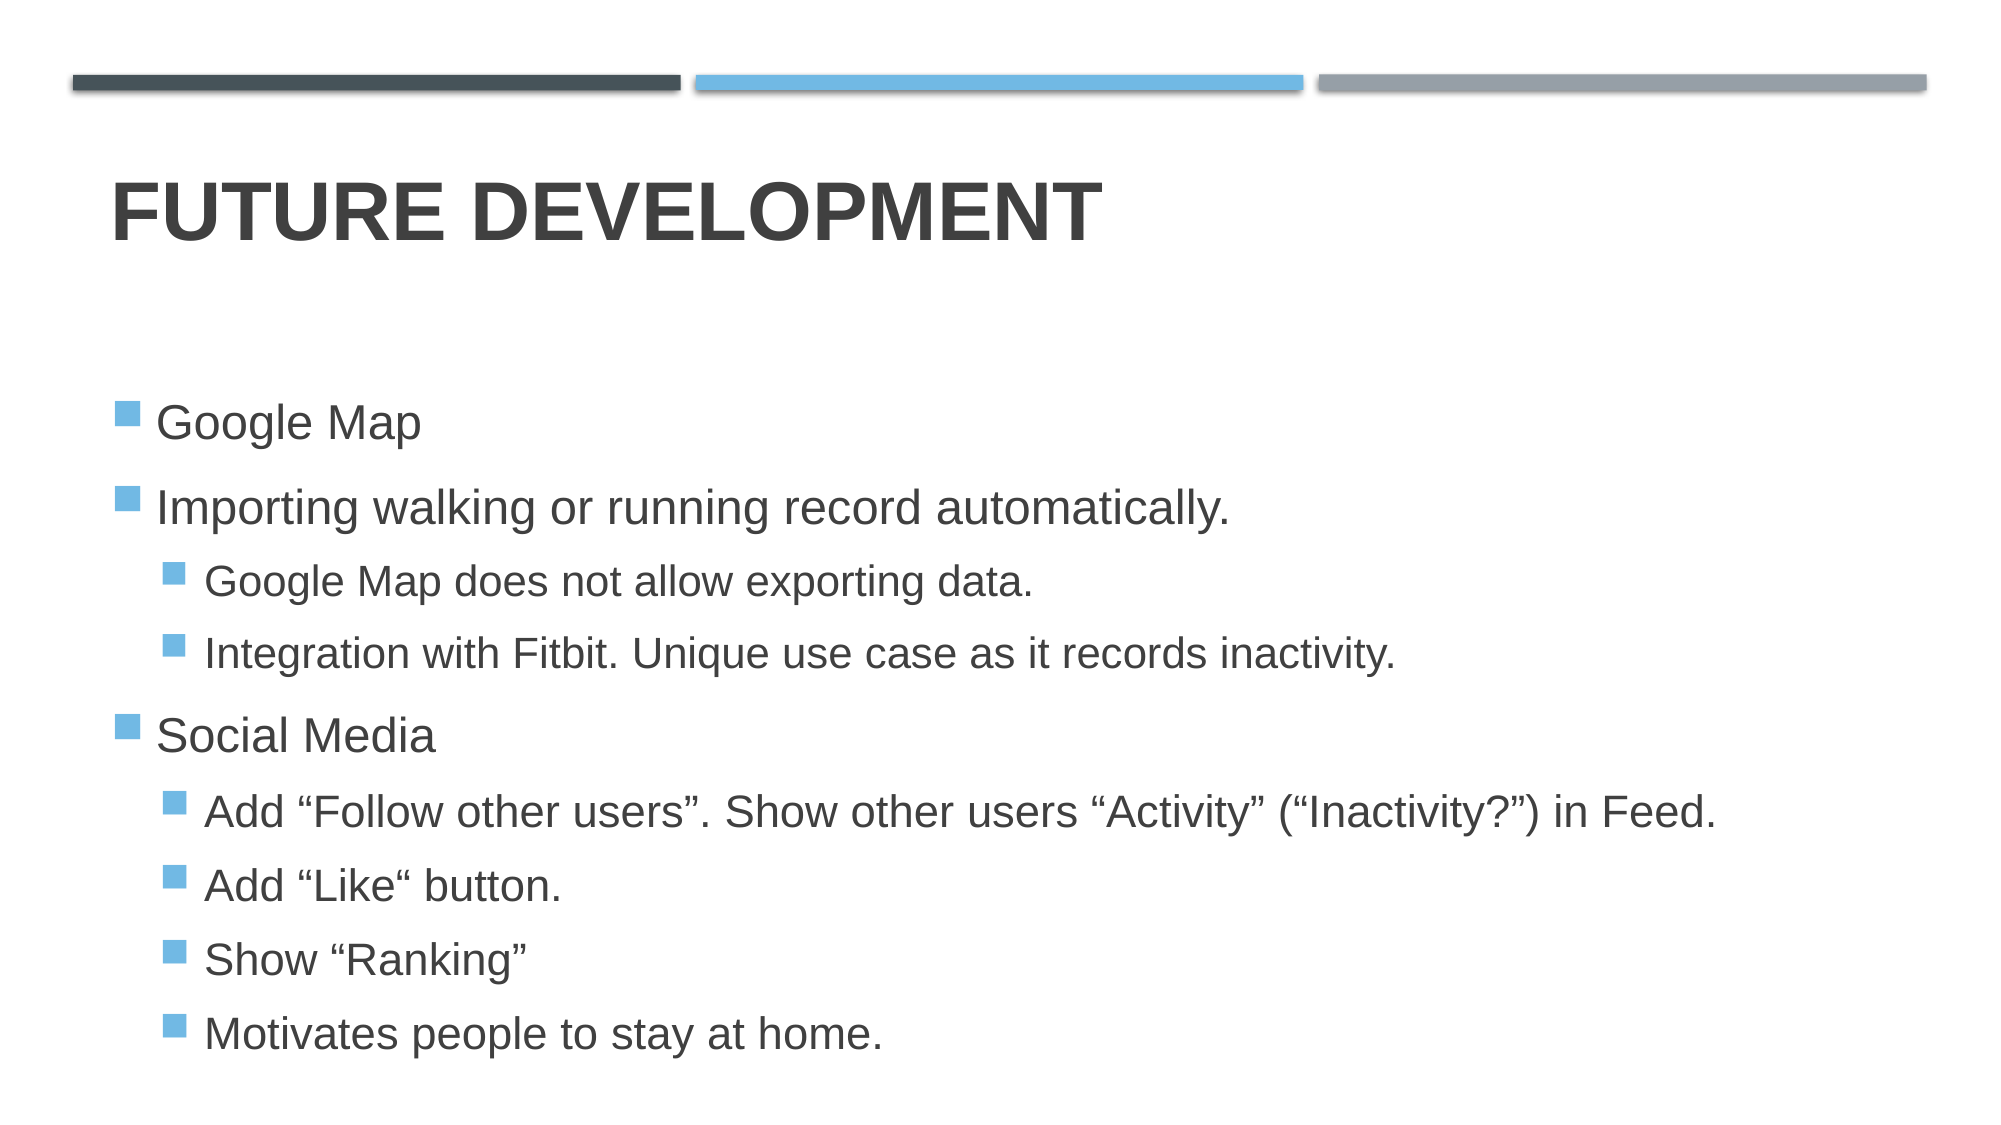

# Future development
Google Map
Importing walking or running record automatically.
Google Map does not allow exporting data.
Integration with Fitbit. Unique use case as it records inactivity.
Social Media
Add “Follow other users”. Show other users “Activity” (“Inactivity?”) in Feed.
Add “Like“ button.
Show “Ranking”
Motivates people to stay at home.